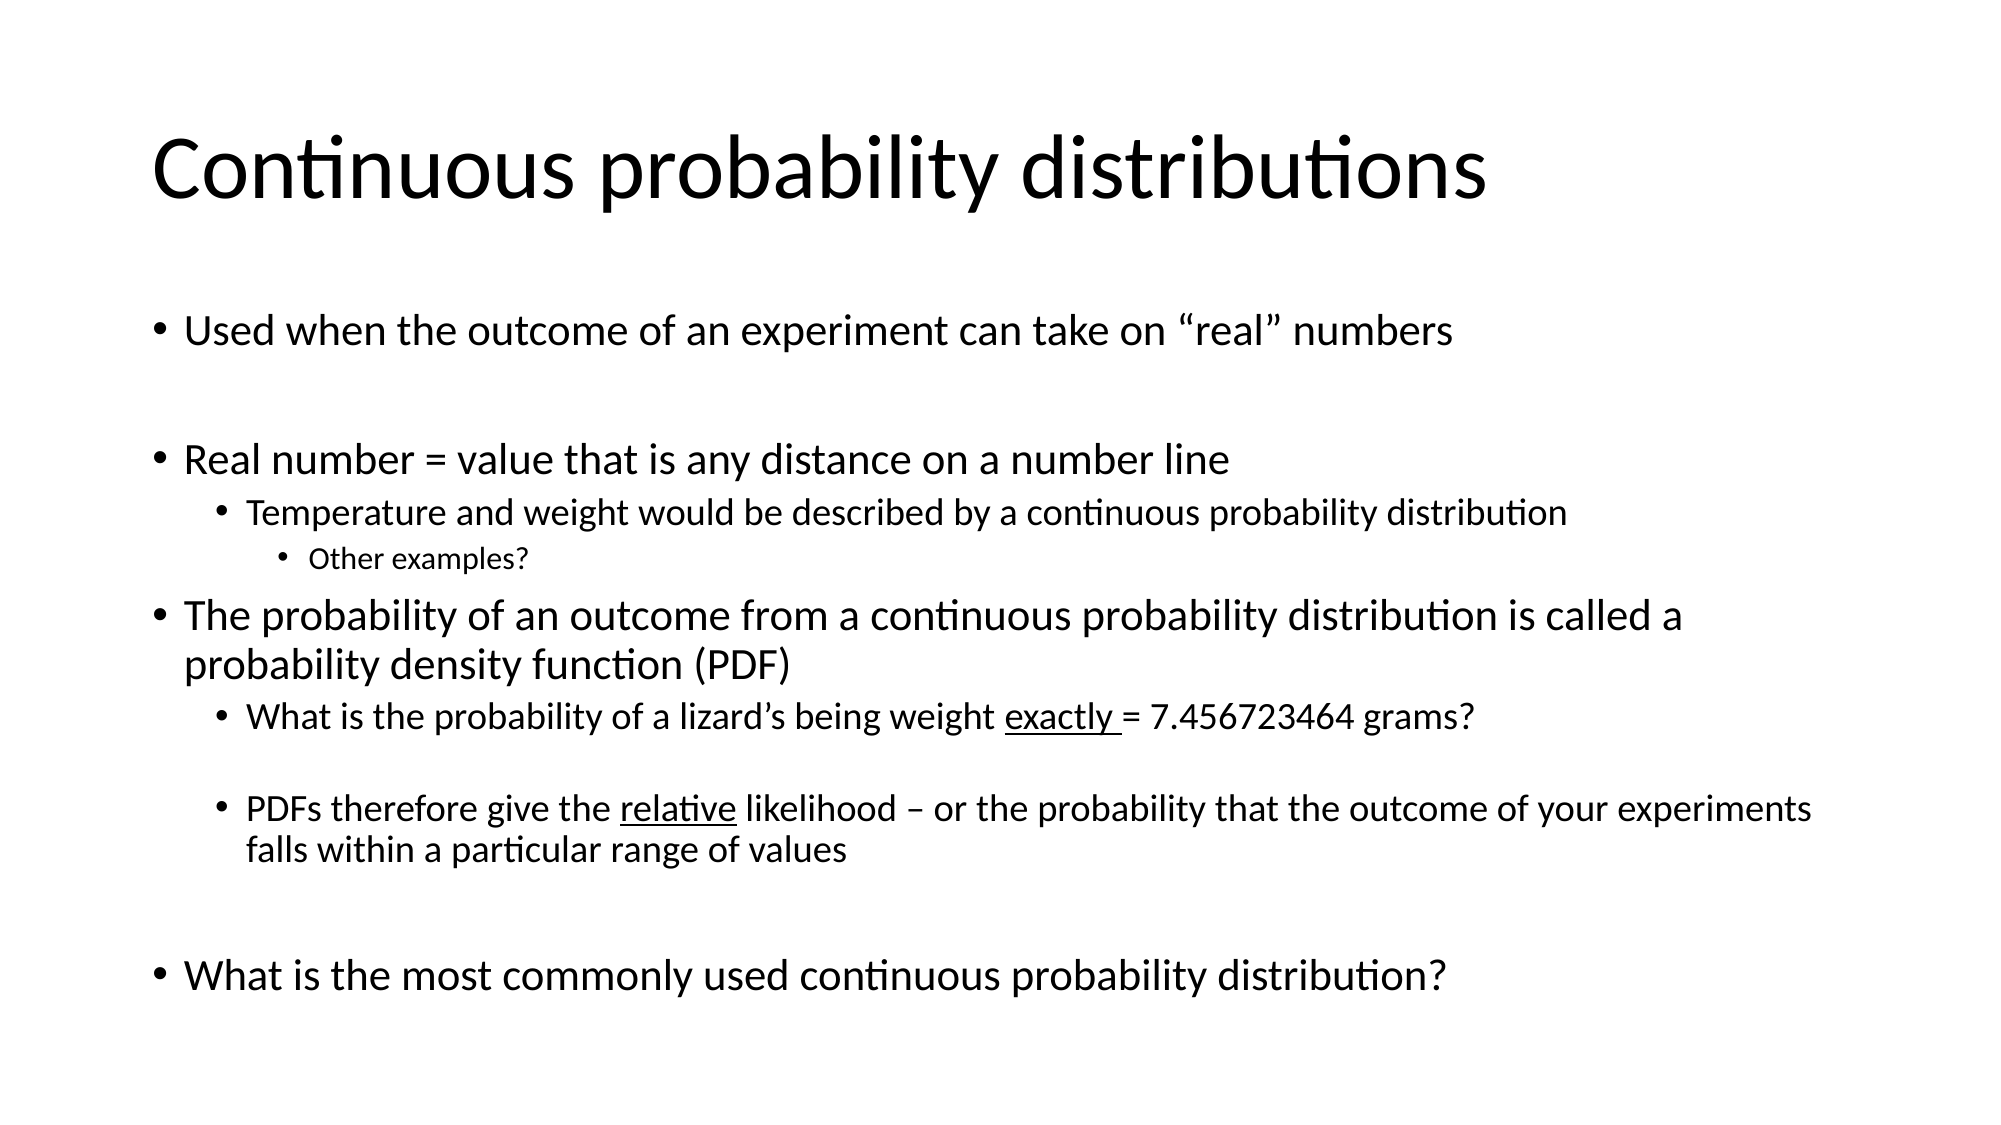

# Continuous probability distributions
Used when the outcome of an experiment can take on “real” numbers

Real number = value that is any distance on a number line
Temperature and weight would be described by a continuous probability distribution
Other examples?
The probability of an outcome from a continuous probability distribution is called a probability density function (PDF)
What is the probability of a lizard’s being weight exactly = 7.456723464 grams?
PDFs therefore give the relative likelihood – or the probability that the outcome of your experiments falls within a particular range of values

What is the most commonly used continuous probability distribution?